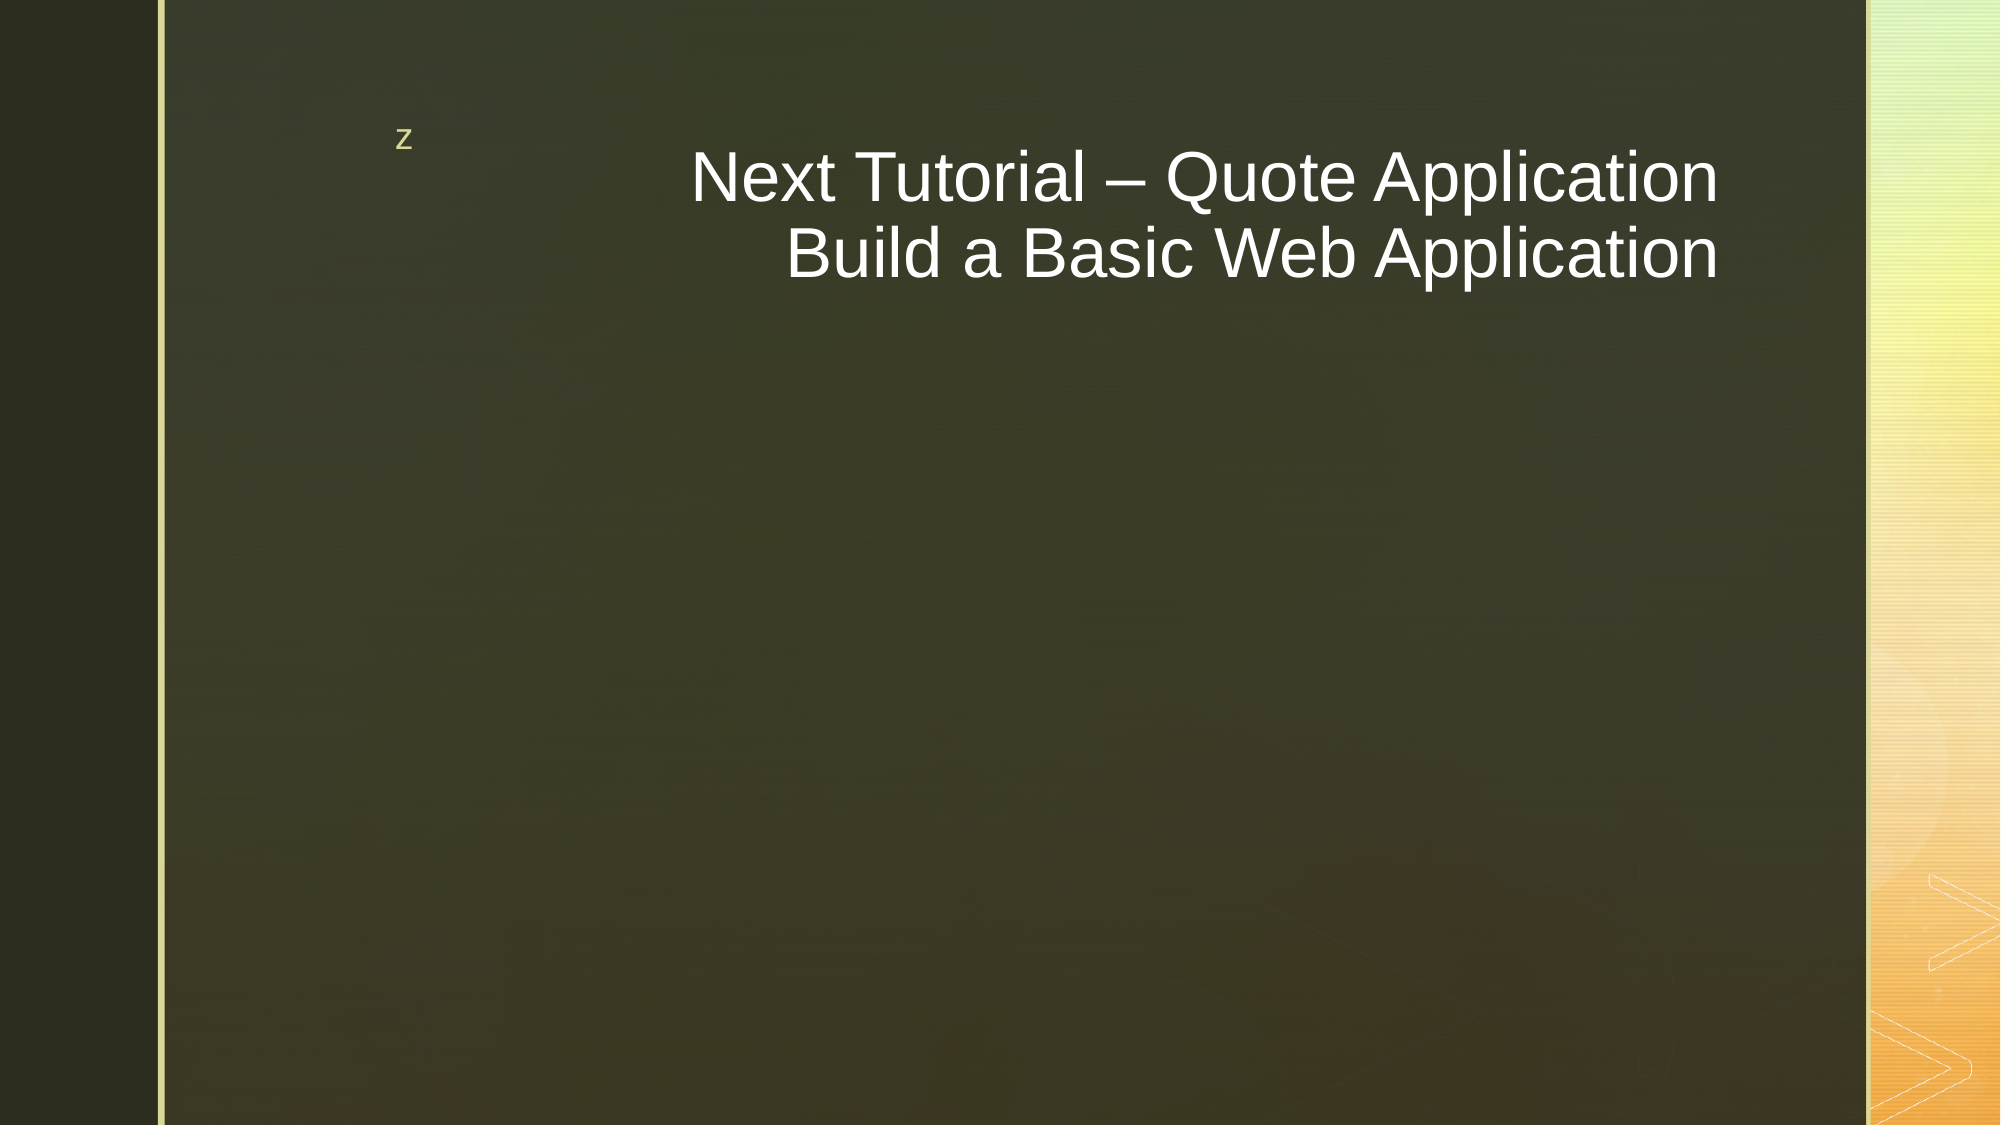

# Next Tutorial – Quote Application Build a Basic Web Application